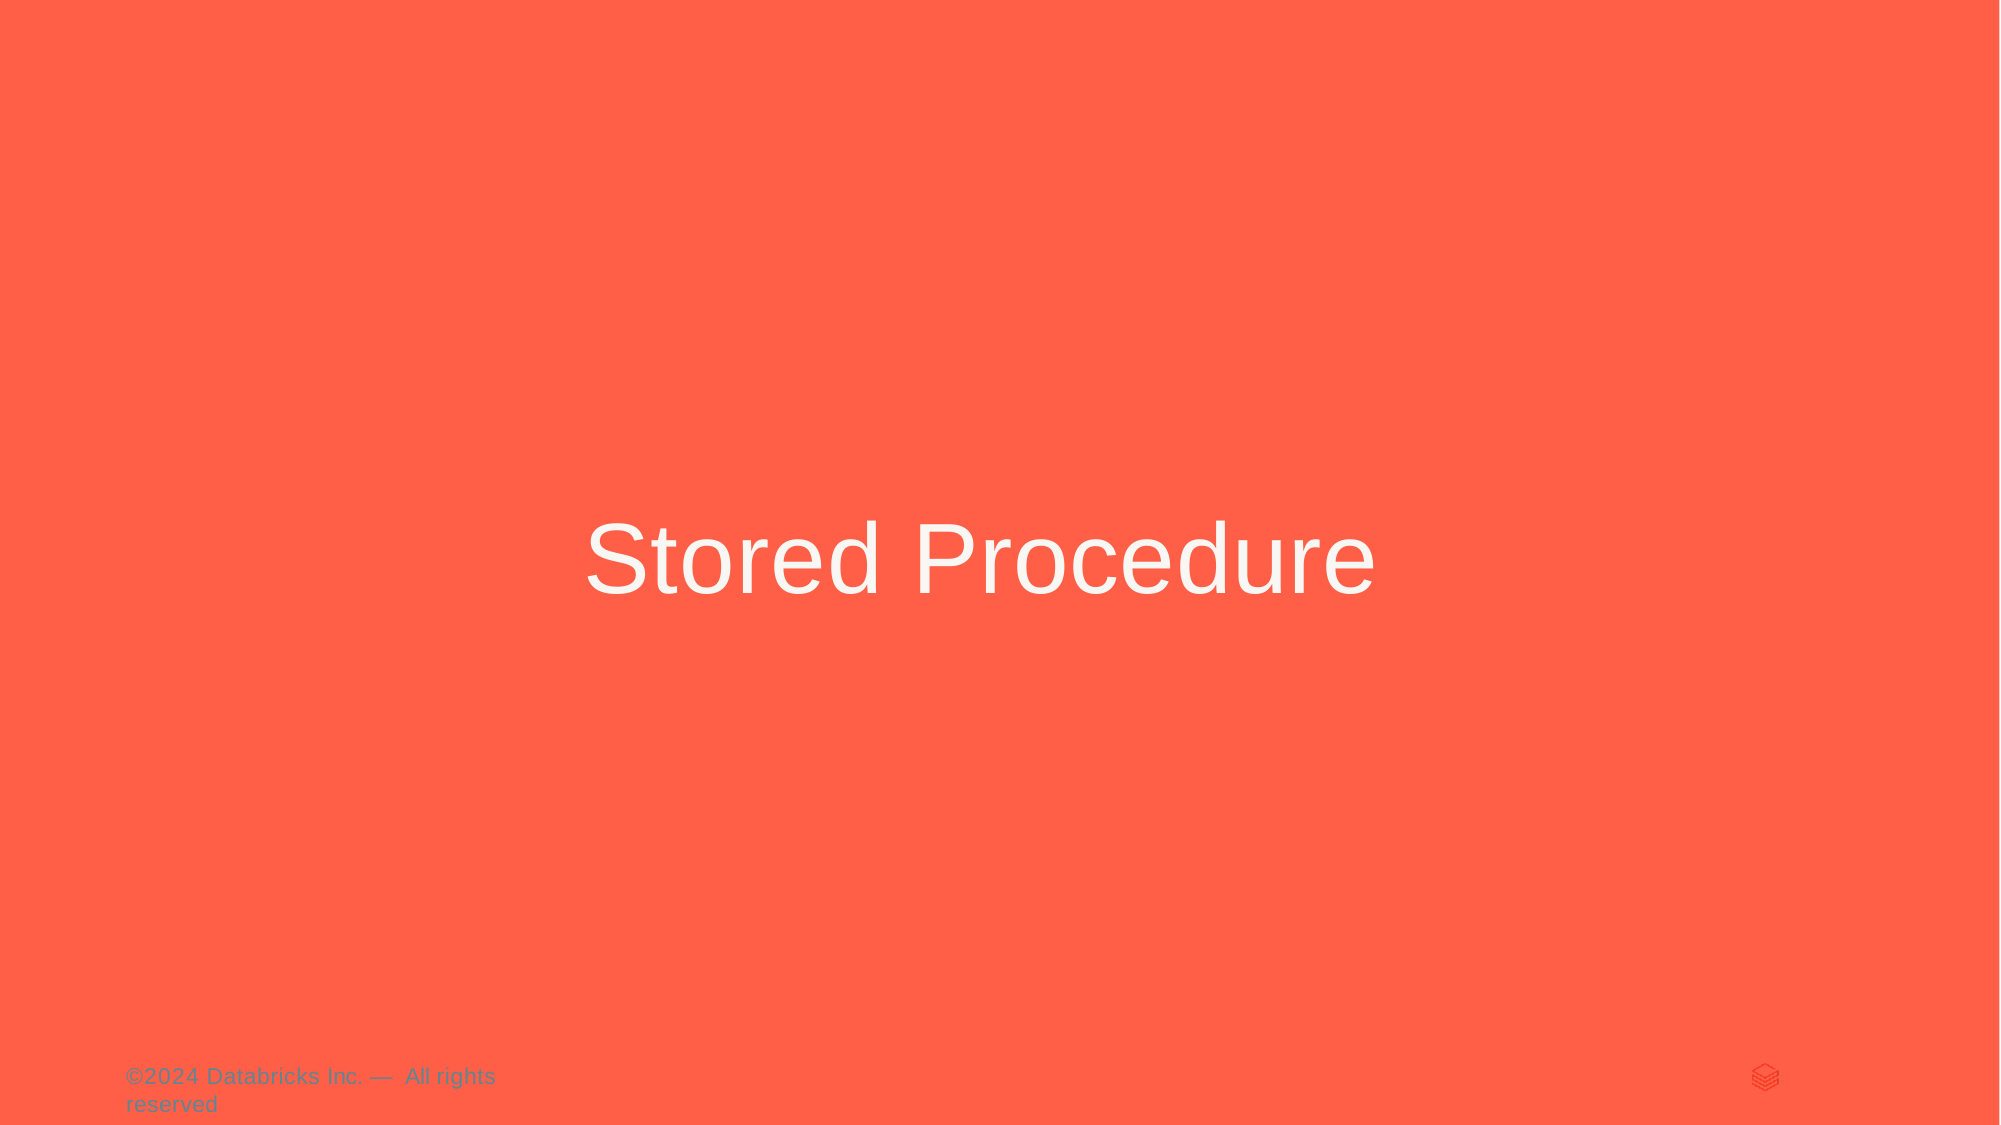

# Stored Procedure
©2024 Databricks Inc. — All rights reserved